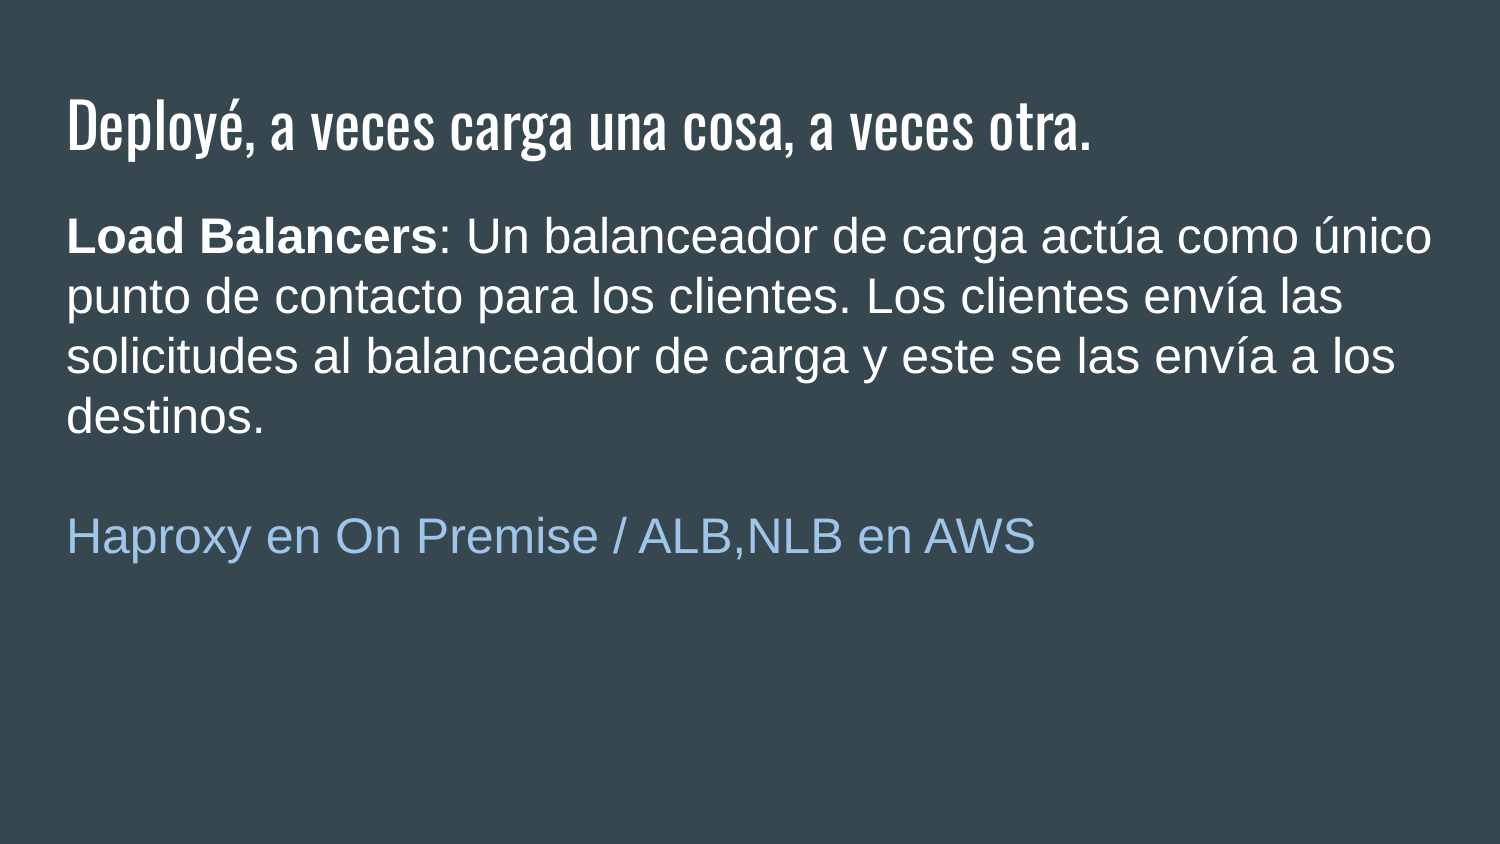

# Deployé, a veces carga una cosa, a veces otra.
Load Balancers: Un balanceador de carga actúa como único punto de contacto para los clientes. Los clientes envía las solicitudes al balanceador de carga y este se las envía a los destinos.

Haproxy en On Premise / ALB,NLB en AWS